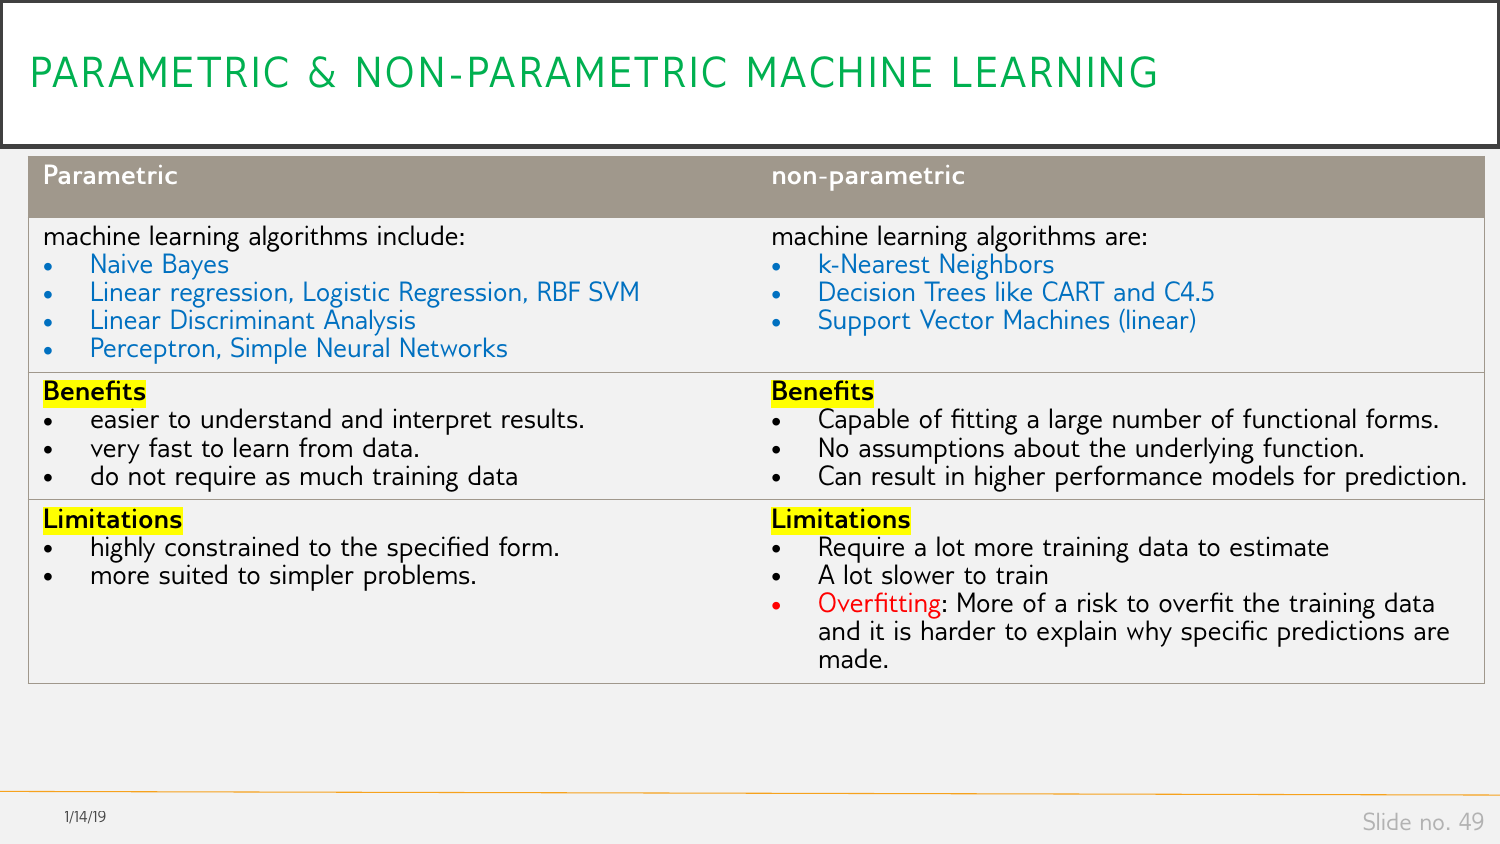

# Parametric & non-parametric machine learning
| Parametric | non-parametric |
| --- | --- |
| machine learning algorithms include: Naive Bayes Linear regression, Logistic Regression, RBF SVM Linear Discriminant Analysis Perceptron, Simple Neural Networks | machine learning algorithms are: k-Nearest Neighbors Decision Trees like CART and C4.5 Support Vector Machines (linear) |
| Benefits easier to understand and interpret results. very fast to learn from data. do not require as much training data | Benefits Capable of fitting a large number of functional forms. No assumptions about the underlying function. Can result in higher performance models for prediction. |
| Limitations highly constrained to the specified form. more suited to simpler problems. | Limitations Require a lot more training data to estimate A lot slower to train Overfitting: More of a risk to overfit the training data and it is harder to explain why specific predictions are made. |
1/14/19
Slide no. 49